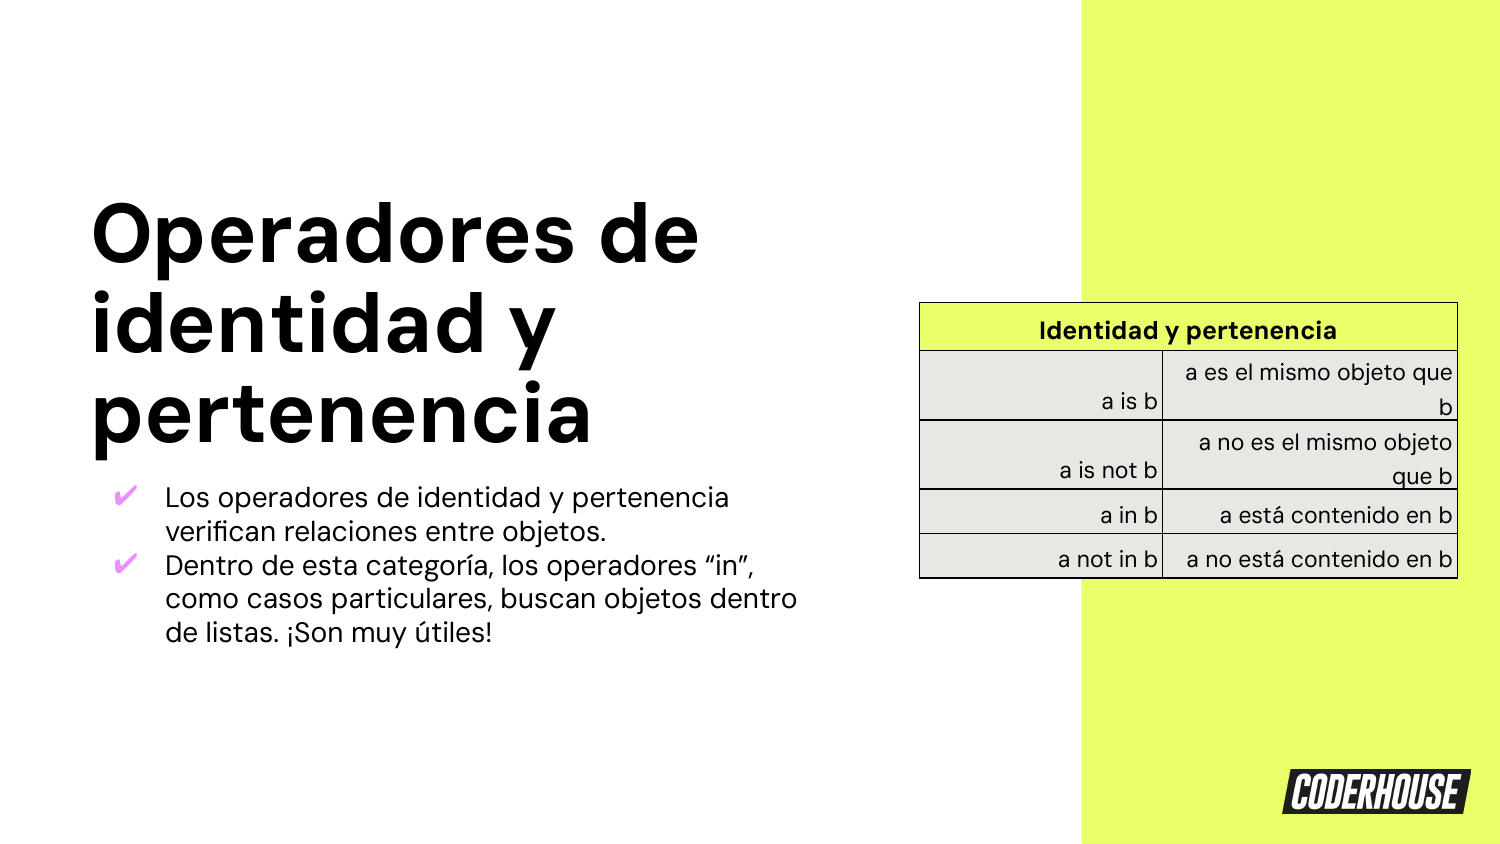

Operadores de identidad y pertenencia

| Identidad y pertenencia |  |
| --- | --- |
| a is b | a es el mismo objeto que b |
| a is not b | a no es el mismo objeto que b |
| a in b | a está contenido en b |
| a not in b | a no está contenido en b |
Los operadores de identidad y pertenencia verifican relaciones entre objetos.
Dentro de esta categoría, los operadores “in”, como casos particulares, buscan objetos dentro de listas. ¡Son muy útiles!